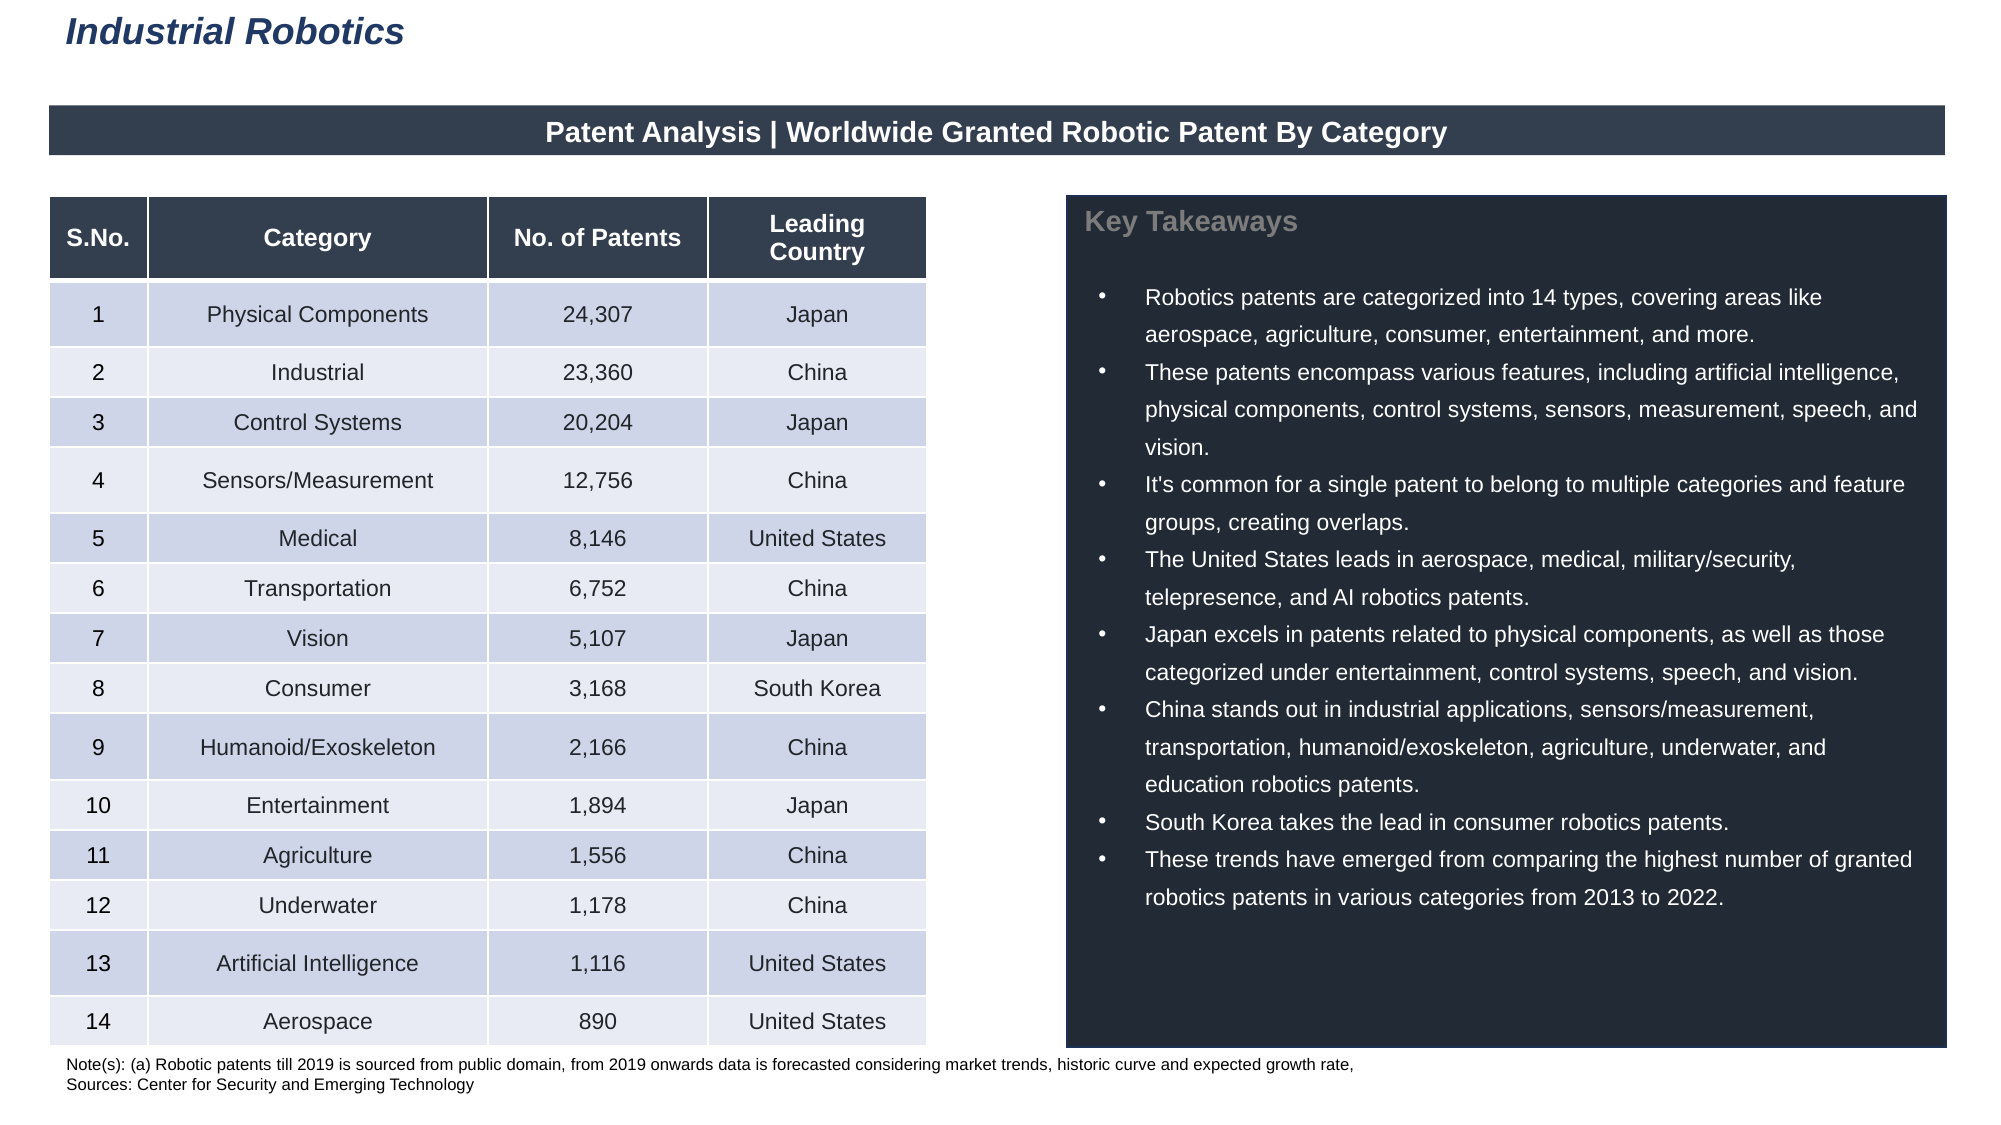

Industrial Robotics

Patent Analysis | Worldwide Granted Robotic Patent By Category
Key Takeaways
| S.No. | Category | No. of Patents | Leading Country |
| --- | --- | --- | --- |
| 1 | Physical Components | 24,307 | Japan |
| 2 | Industrial | 23,360 | China |
| 3 | Control Systems | 20,204 | Japan |
| 4 | Sensors/Measurement | 12,756 | China |
| 5 | Medical | 8,146 | United States |
| 6 | Transportation | 6,752 | China |
| 7 | Vision | 5,107 | Japan |
| 8 | Consumer | 3,168 | South Korea |
| 9 | Humanoid/Exoskeleton | 2,166 | China |
| 10 | Entertainment | 1,894 | Japan |
| 11 | Agriculture | 1,556 | China |
| 12 | Underwater | 1,178 | China |
| 13 | Artificial Intelligence | 1,116 | United States |
| 14 | Aerospace | 890 | United States |

Robotics patents are categorized into 14 types, covering areas like aerospace, agriculture, consumer, entertainment, and more.
These patents encompass various features, including artificial intelligence, physical components, control systems, sensors, measurement, speech, and vision.
It's common for a single patent to belong to multiple categories and feature groups, creating overlaps.
The United States leads in aerospace, medical, military/security, telepresence, and AI robotics patents.
Japan excels in patents related to physical components, as well as those categorized under entertainment, control systems, speech, and vision.
China stands out in industrial applications, sensors/measurement, transportation, humanoid/exoskeleton, agriculture, underwater, and education robotics patents.
South Korea takes the lead in consumer robotics patents.
These trends have emerged from comparing the highest number of granted robotics patents in various categories from 2013 to 2022.
Note(s): (a) Robotic patents till 2019 is sourced from public domain, from 2019 onwards data is forecasted considering market trends, historic curve and expected growth rate,
Sources: Center for Security and Emerging Technology